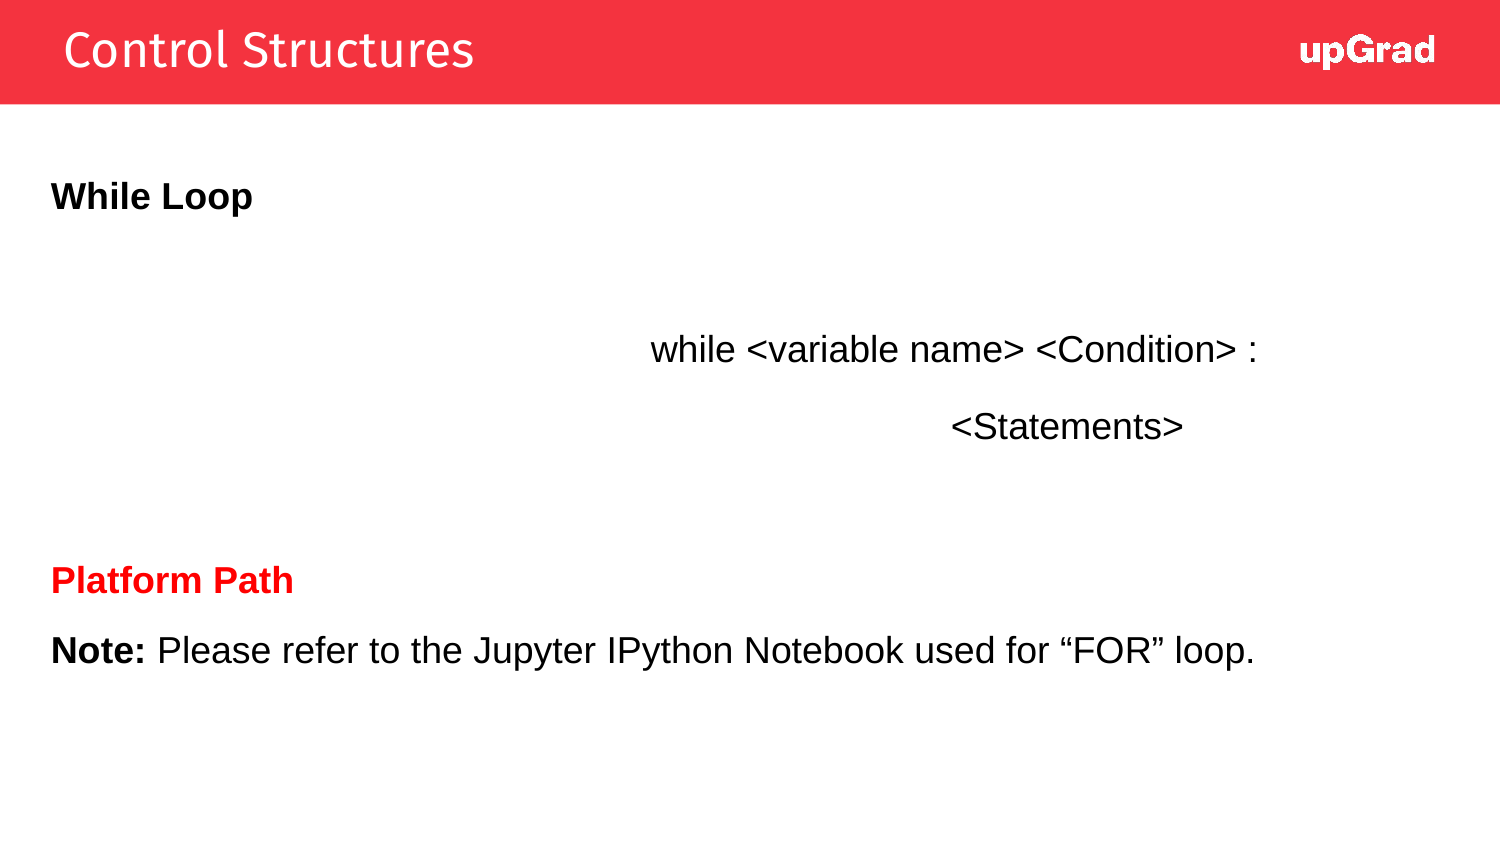

# Control Structures

While Loop

				while <variable name> <Condition> :
						<Statements>

Platform Path
Note: Please refer to the Jupyter IPython Notebook used for “FOR” loop.